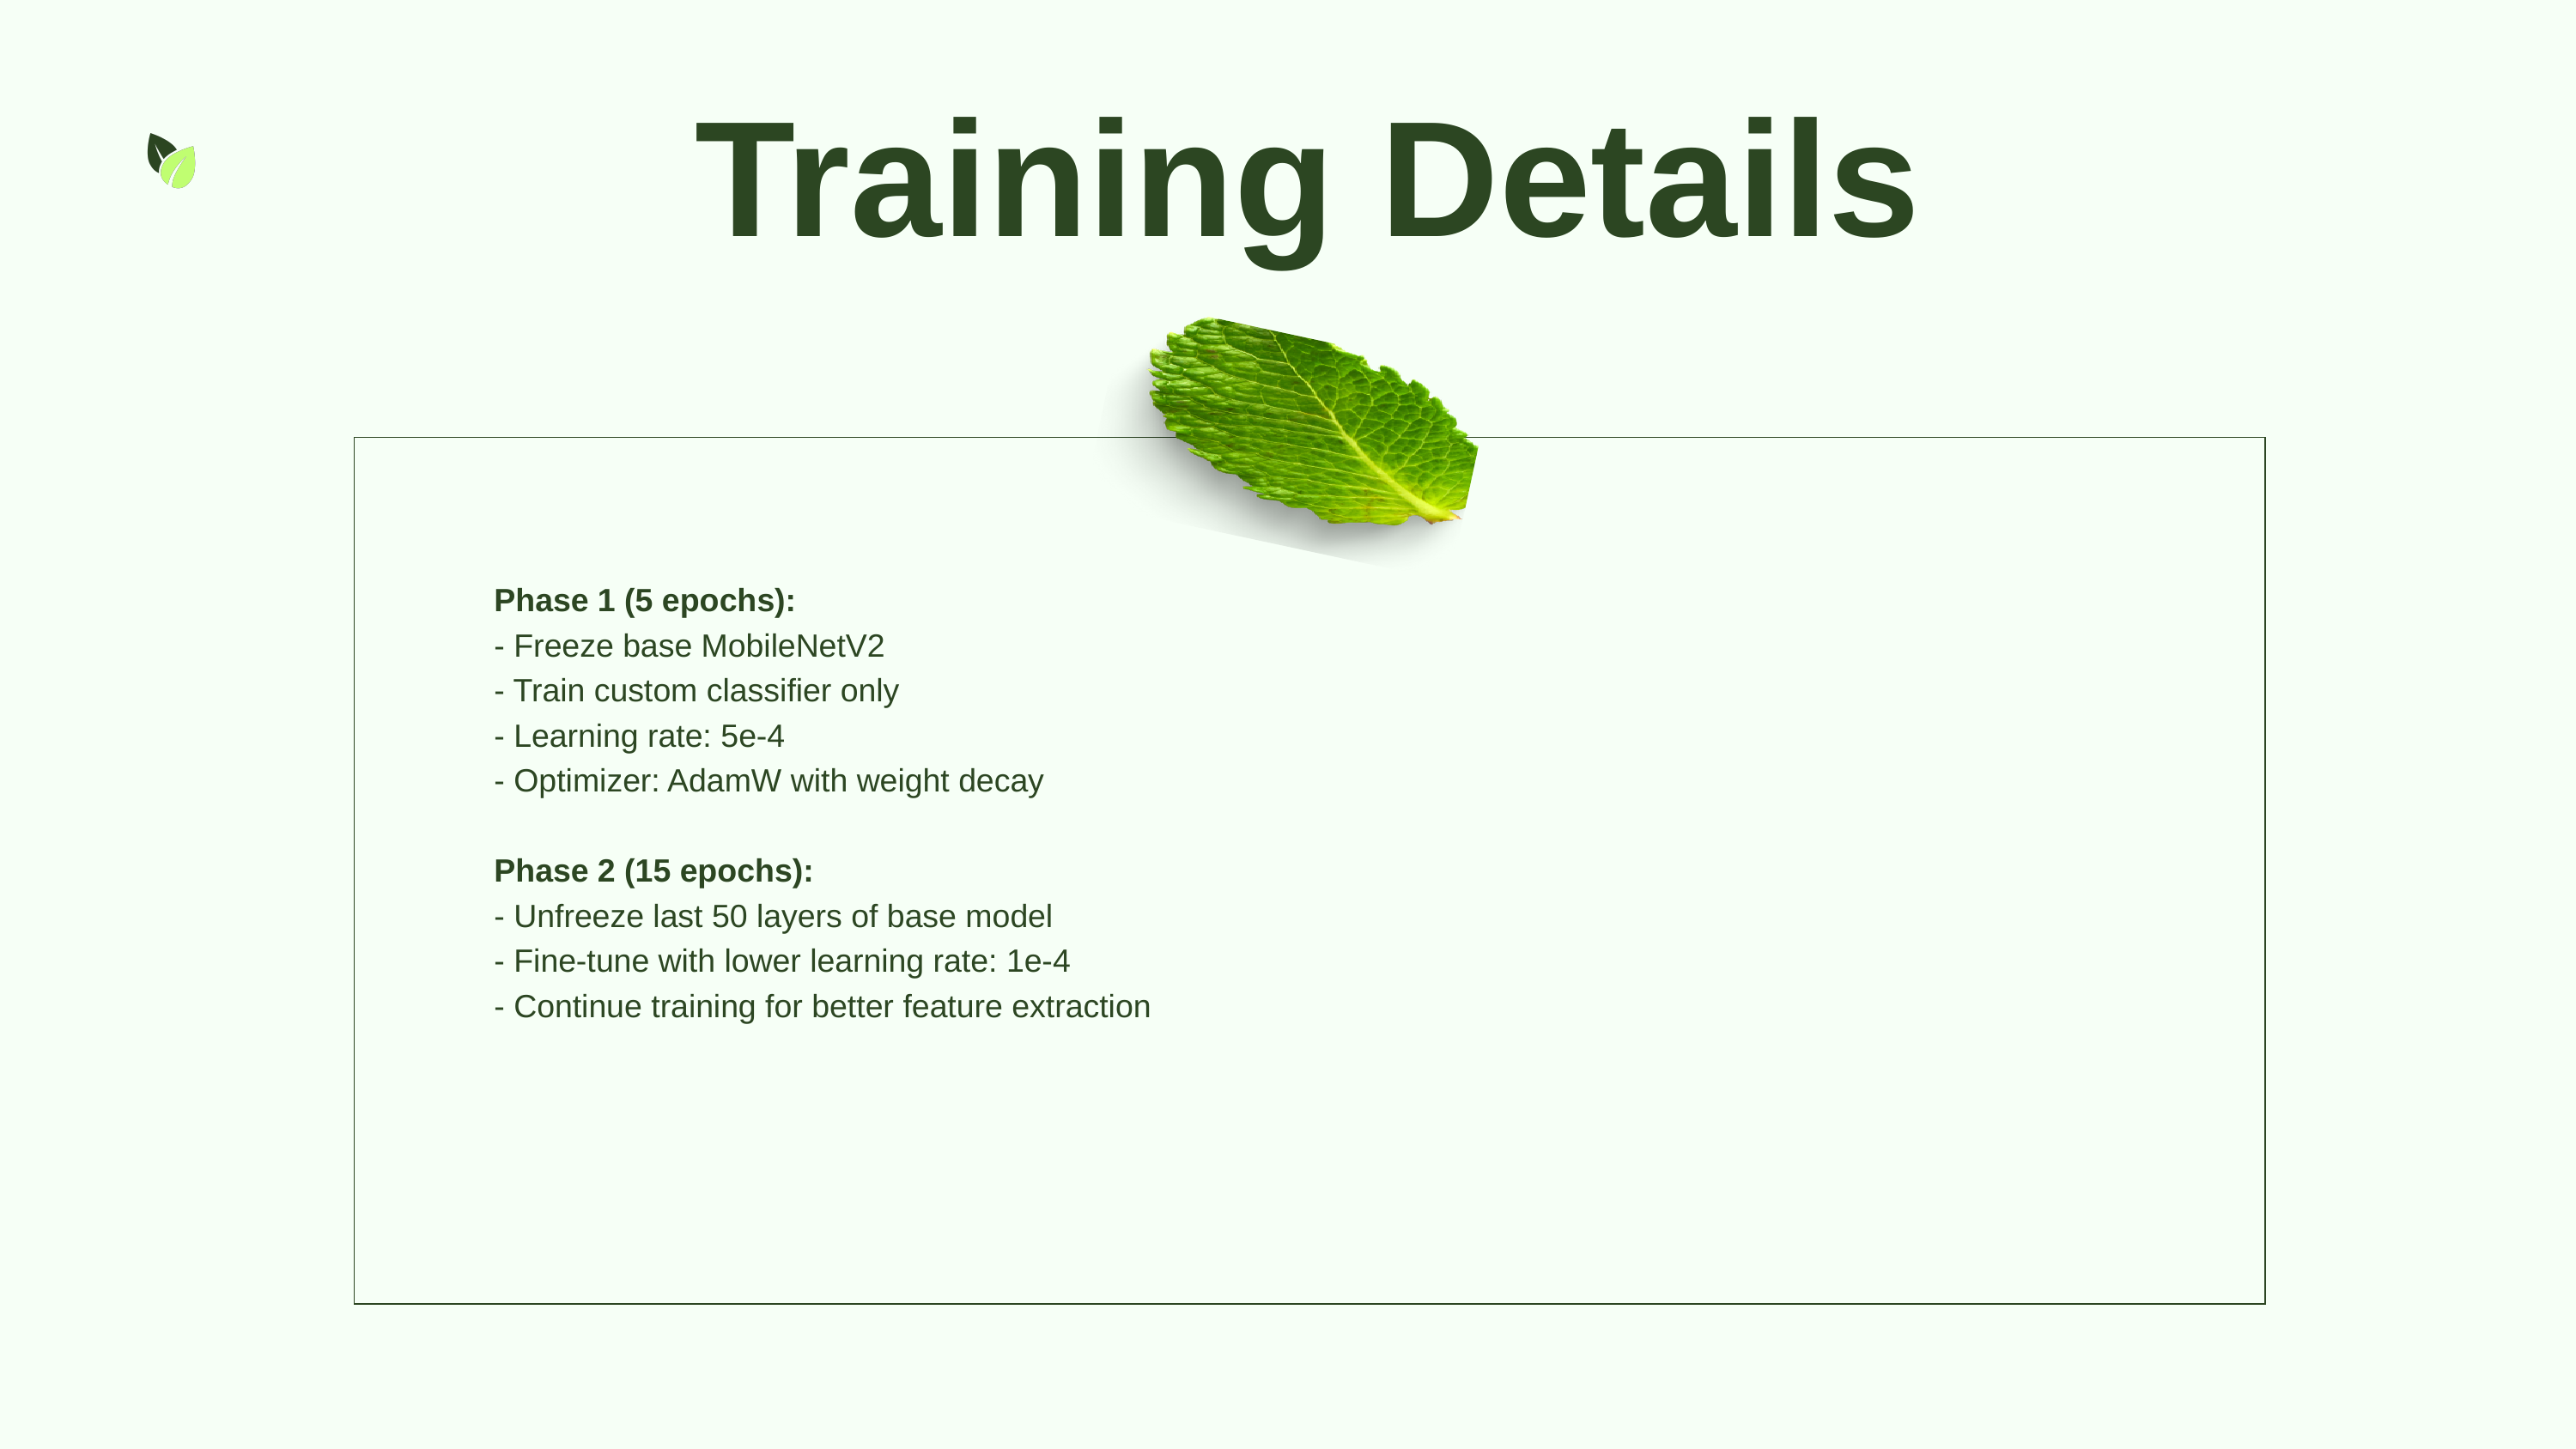

Training Details

Phase 1 (5 epochs):
- Freeze base MobileNetV2
- Train custom classifier only
- Learning rate: 5e-4
- Optimizer: AdamW with weight decay

Phase 2 (15 epochs):
- Unfreeze last 50 layers of base model
- Fine-tune with lower learning rate: 1e-4
- Continue training for better feature extraction